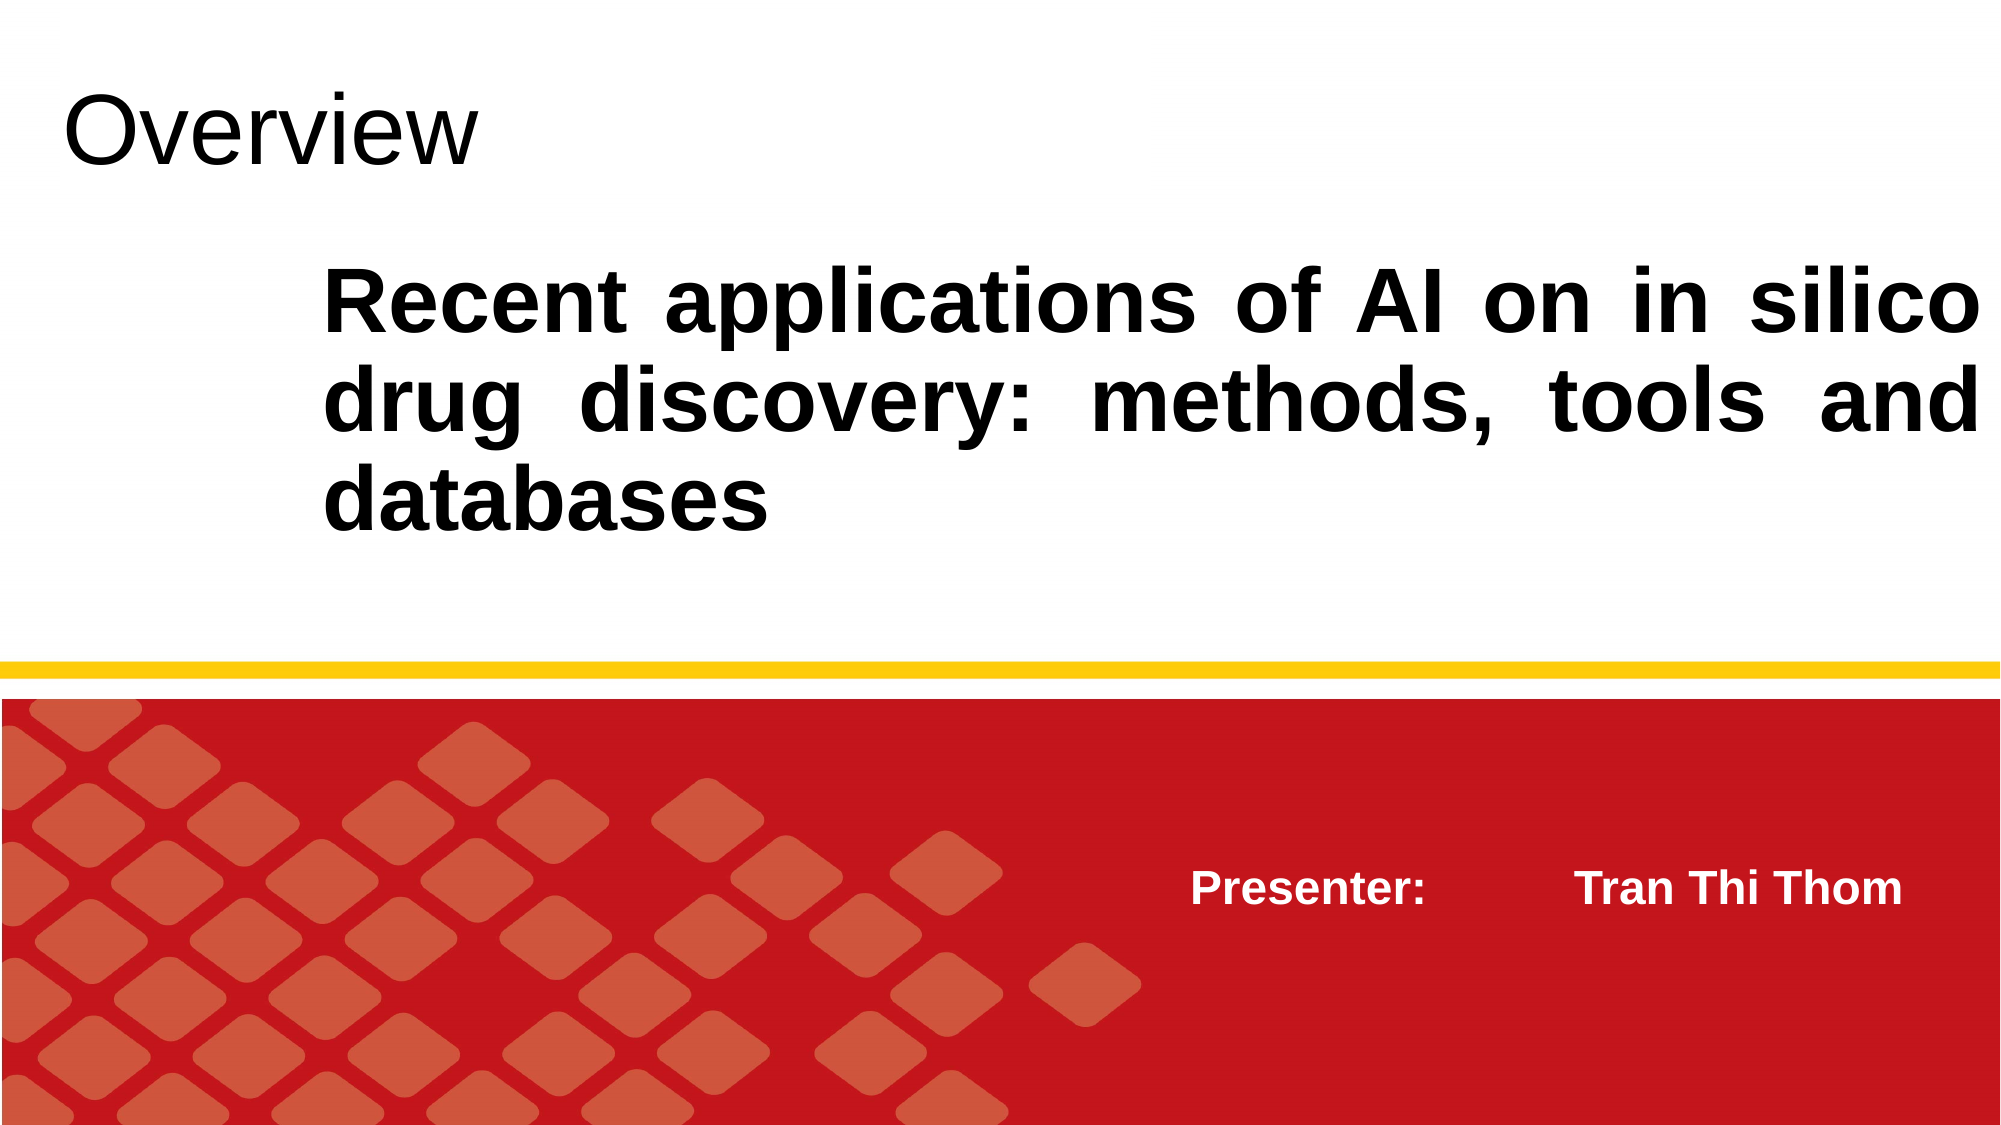

Overview

# Recent applications of AI on in silico drug discovery: methods, tools and databases
| Presenter: | Tran Thi Thom |
| --- | --- |